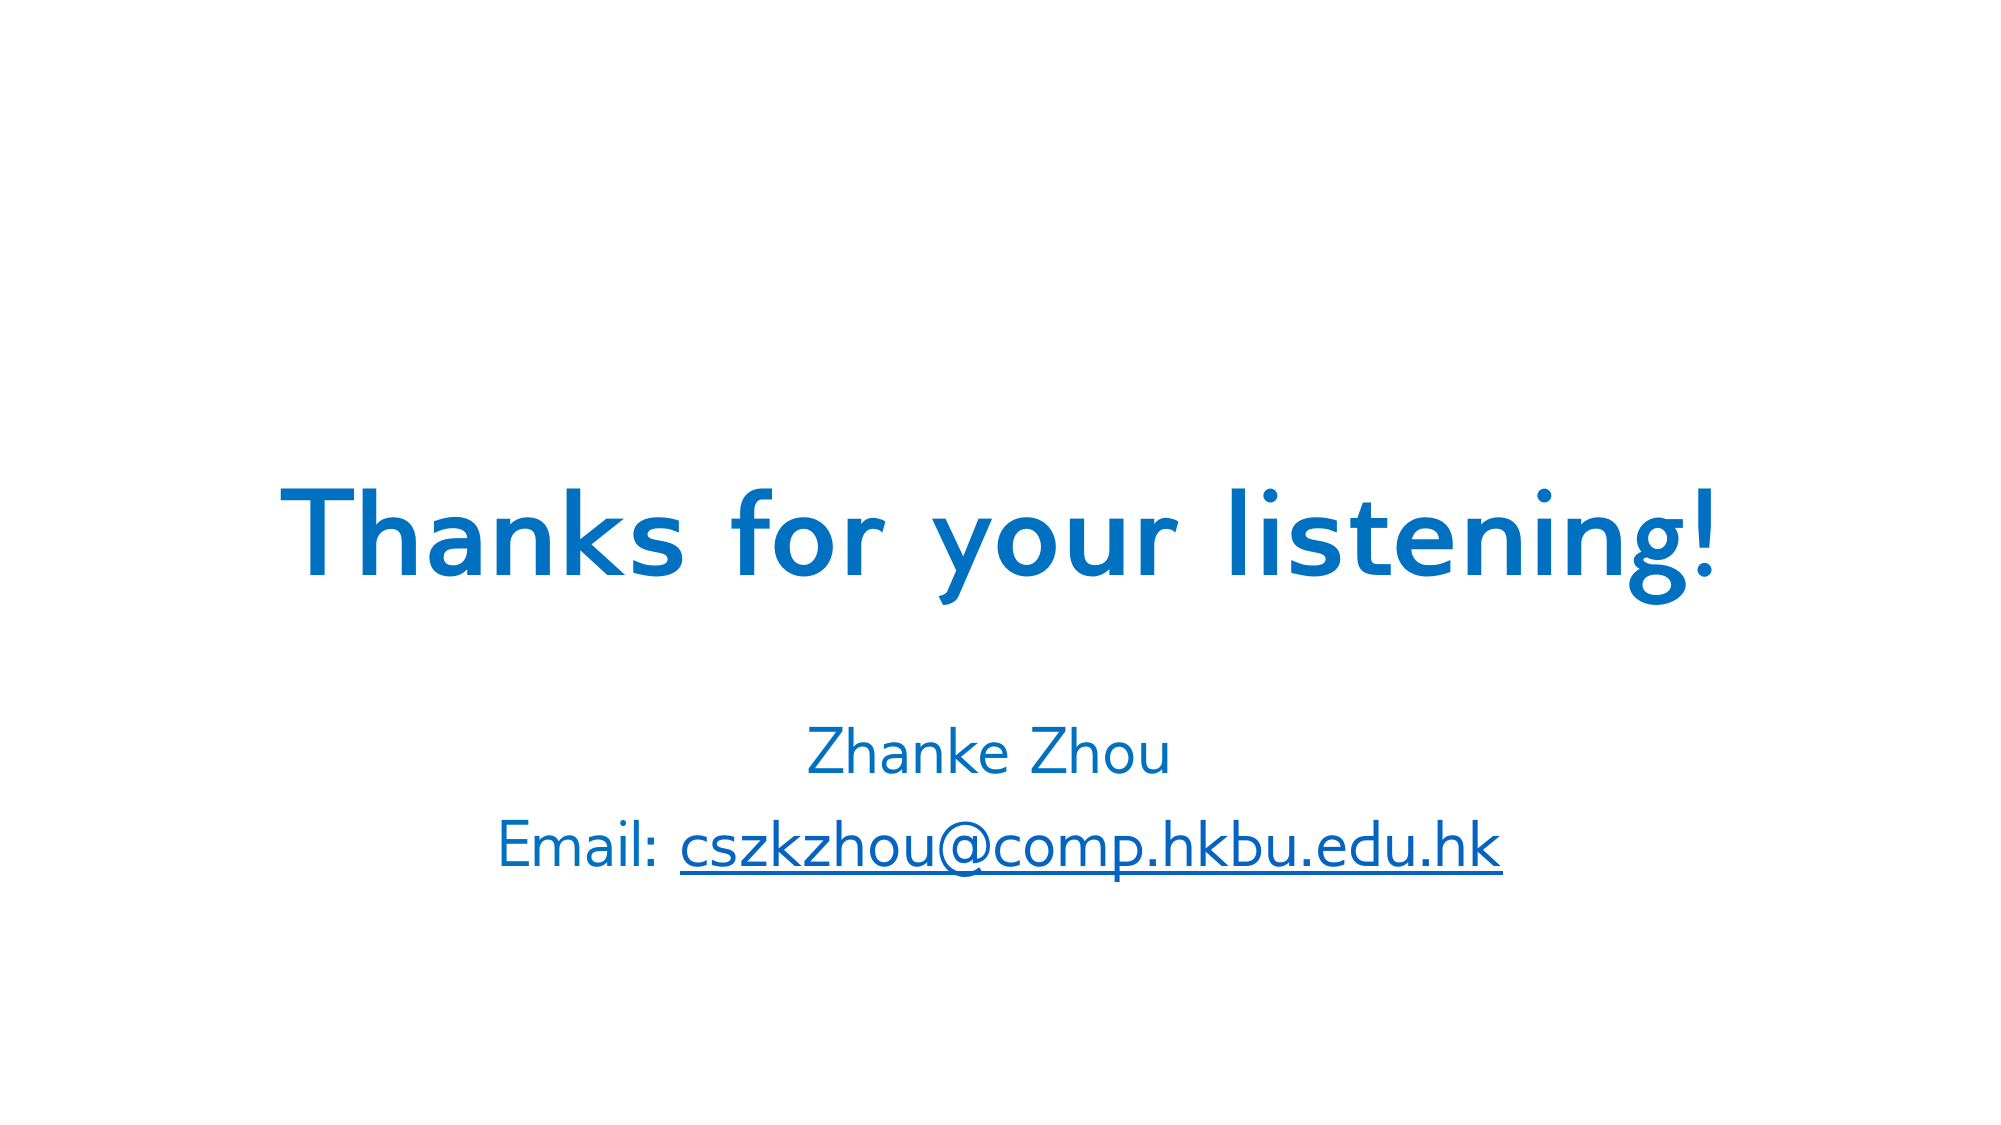

Thanks for your listening!

Zhanke Zhou
Email: cszkzhou@comp.hkbu.edu.hk